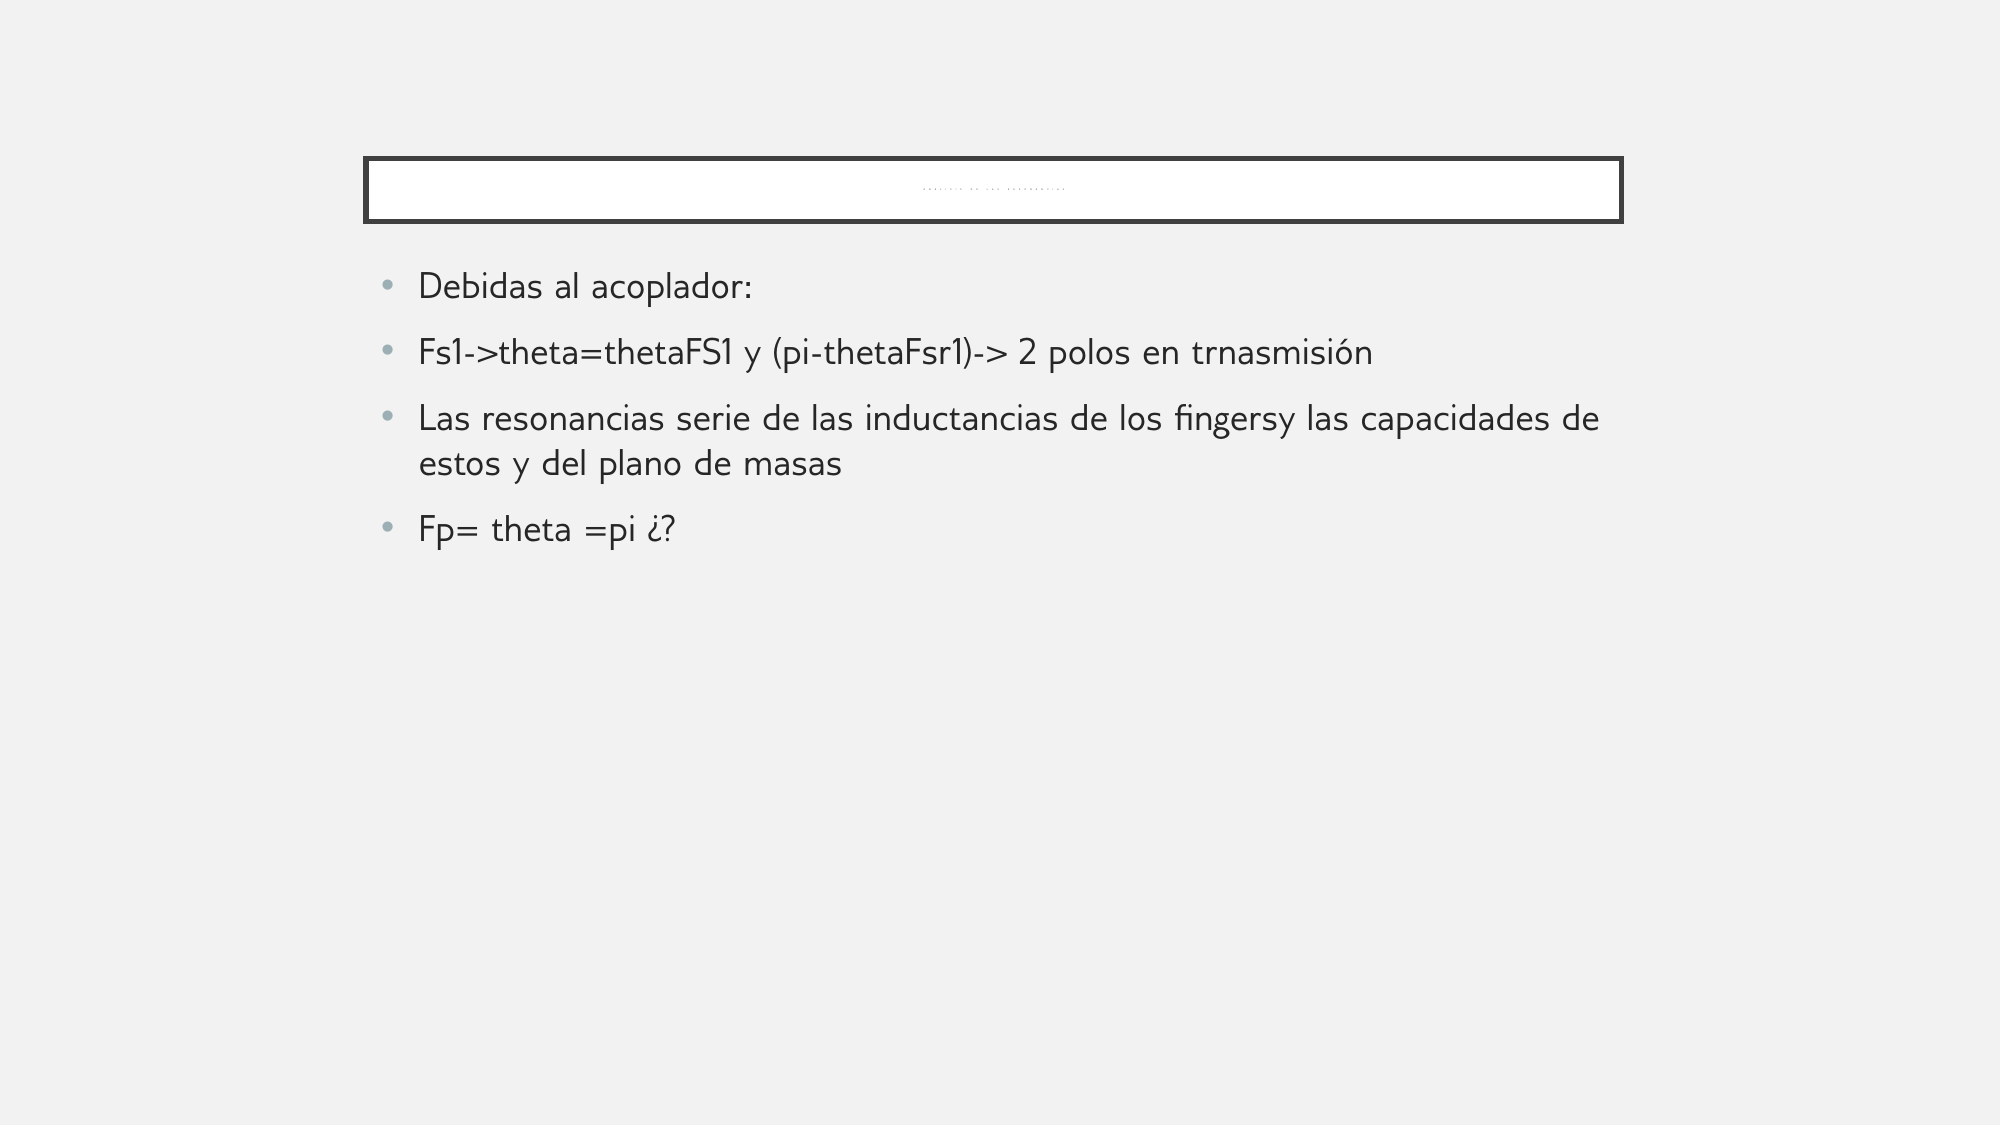

# Análisis de Las resonancias
Debidas al acoplador:
Fs1->theta=thetaFS1 y (pi-thetaFsr1)-> 2 polos en trnasmisión
Las resonancias serie de las inductancias de los fingersy las capacidades de estos y del plano de masas
Fp= theta =pi ¿?